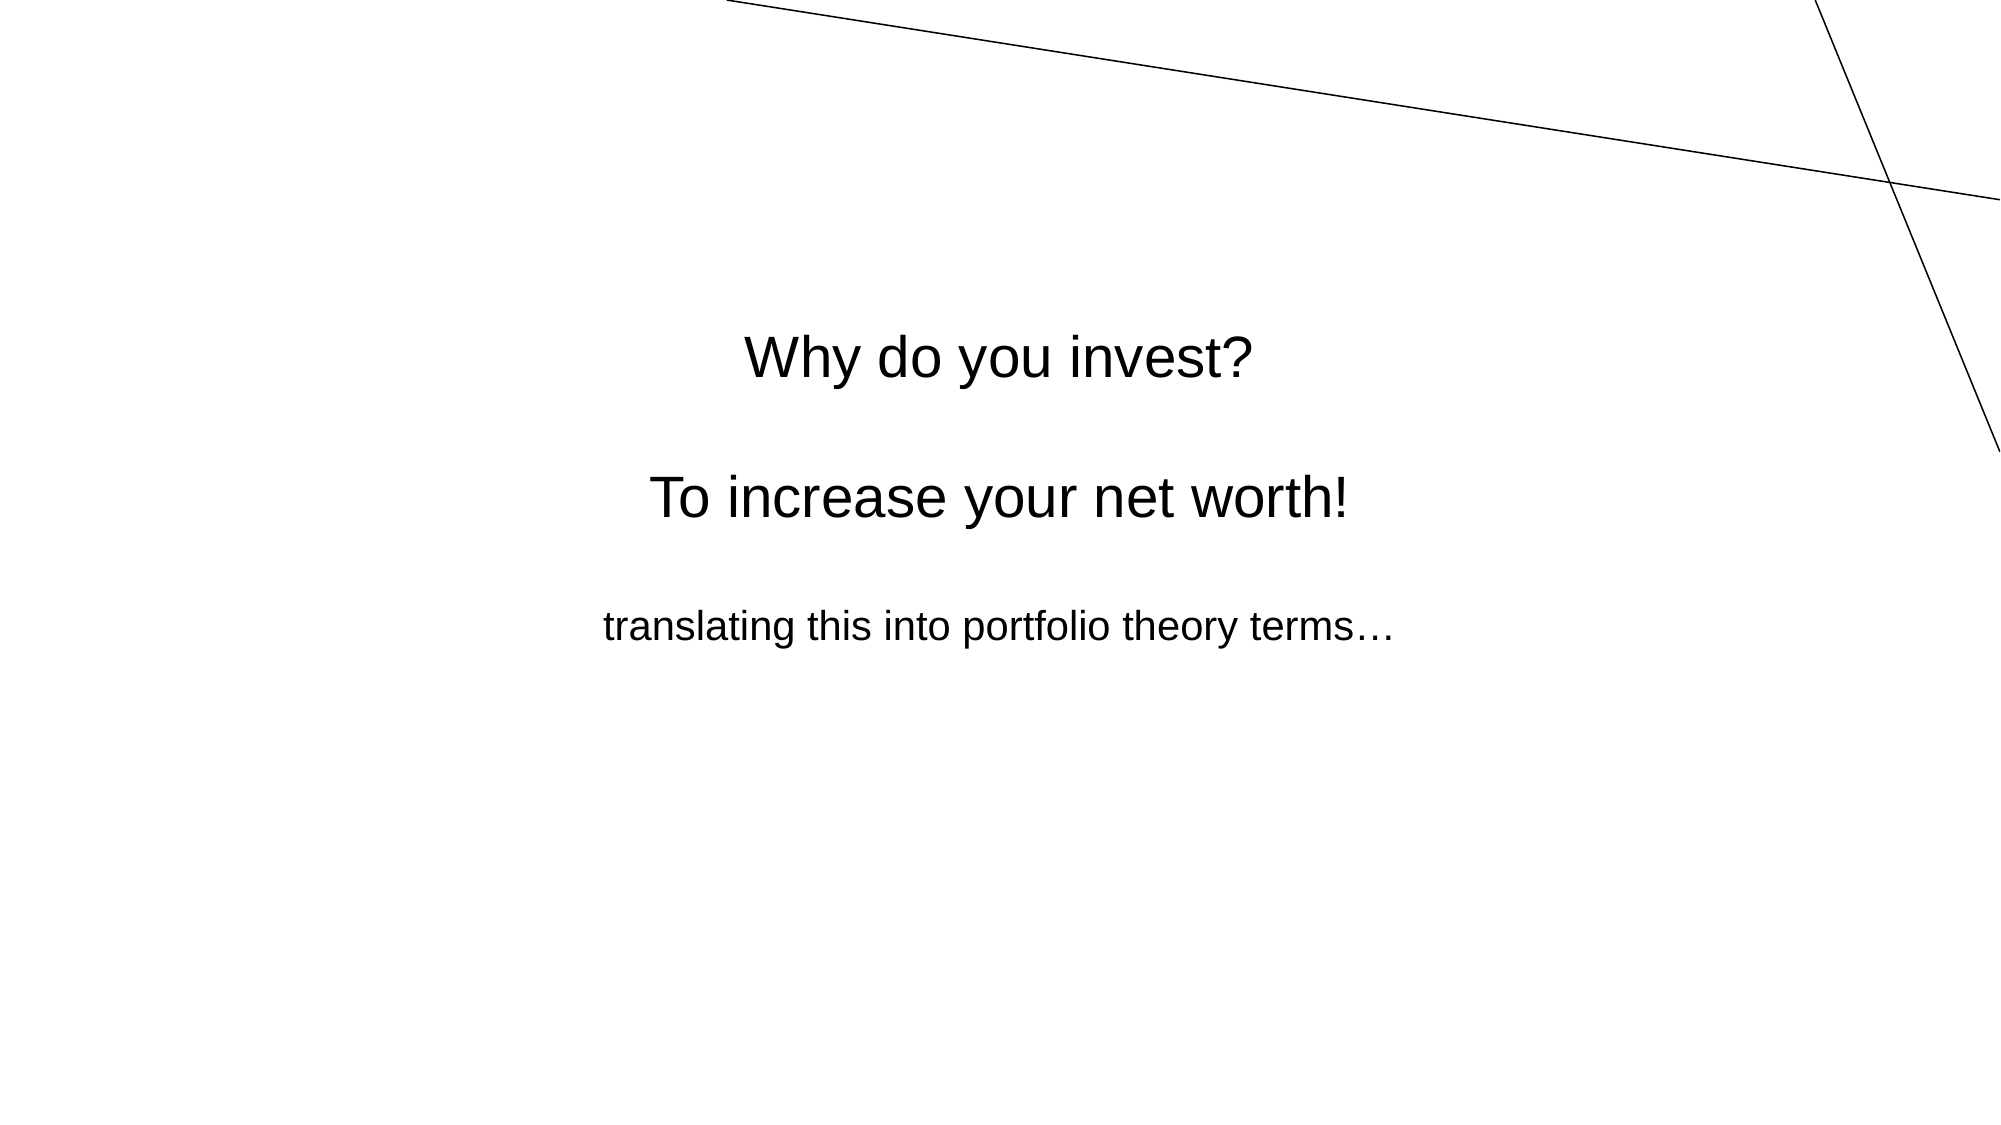

Why do you invest?

To increase your net worth!

translating this into portfolio theory terms…